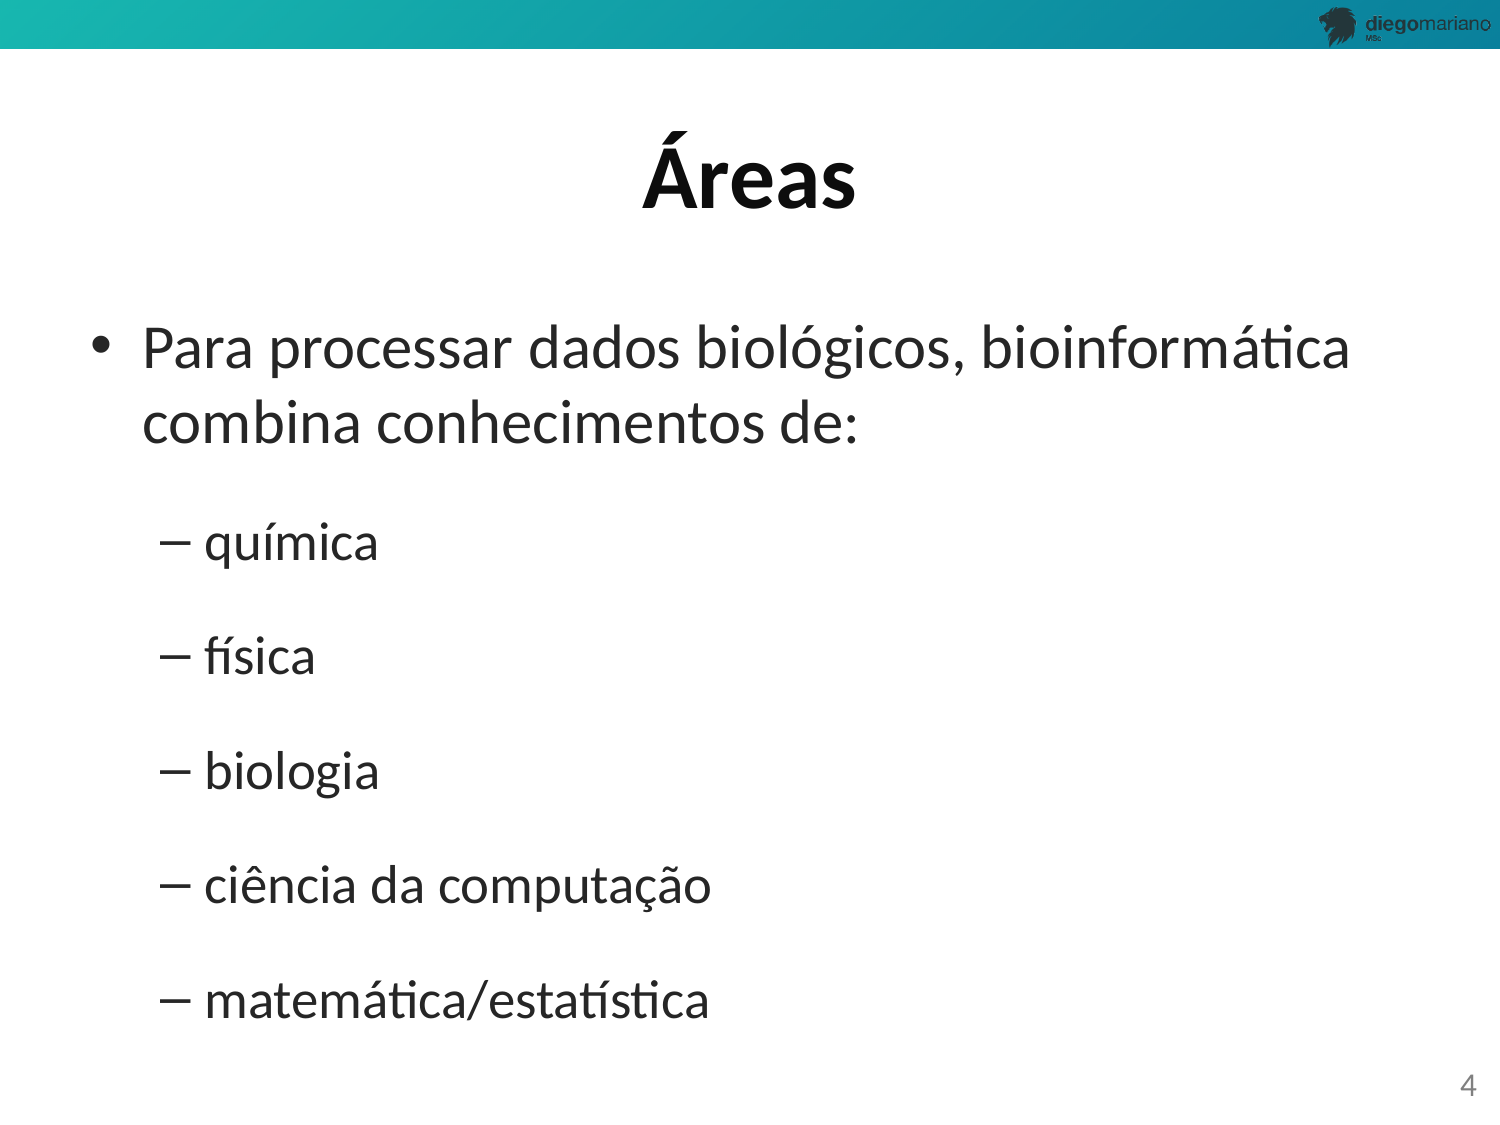

# Áreas
Para processar dados biológicos, bioinformática combina conhecimentos de:
química
física
biologia
ciência da computação
matemática/estatística

4